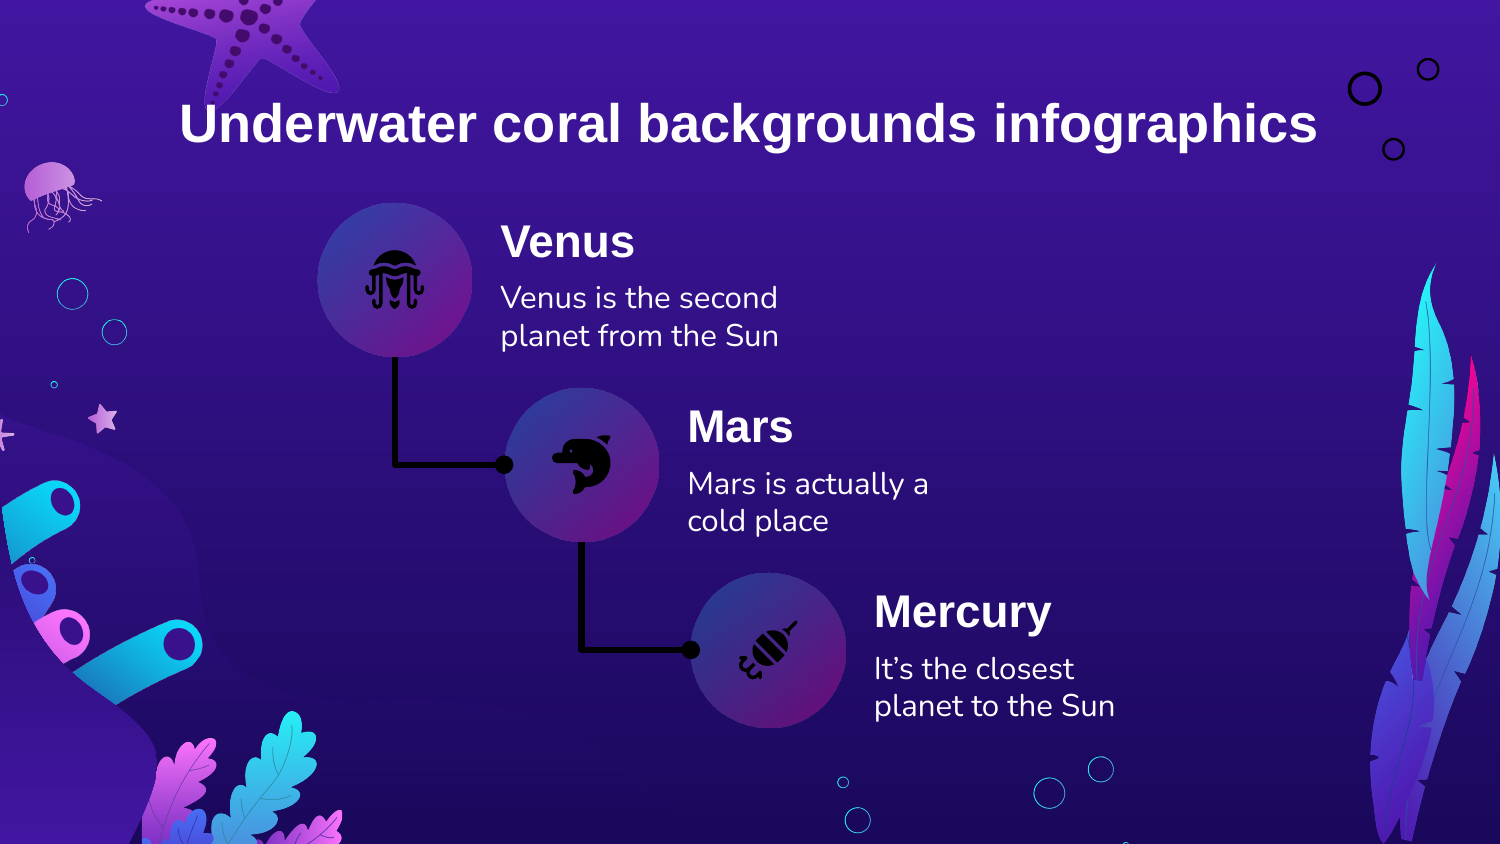

Underwater coral backgrounds infographics

Venus
Venus is the second planet from the Sun

Mars
Mars is actually a cold place

Mercury
It’s the closest planet to the Sun